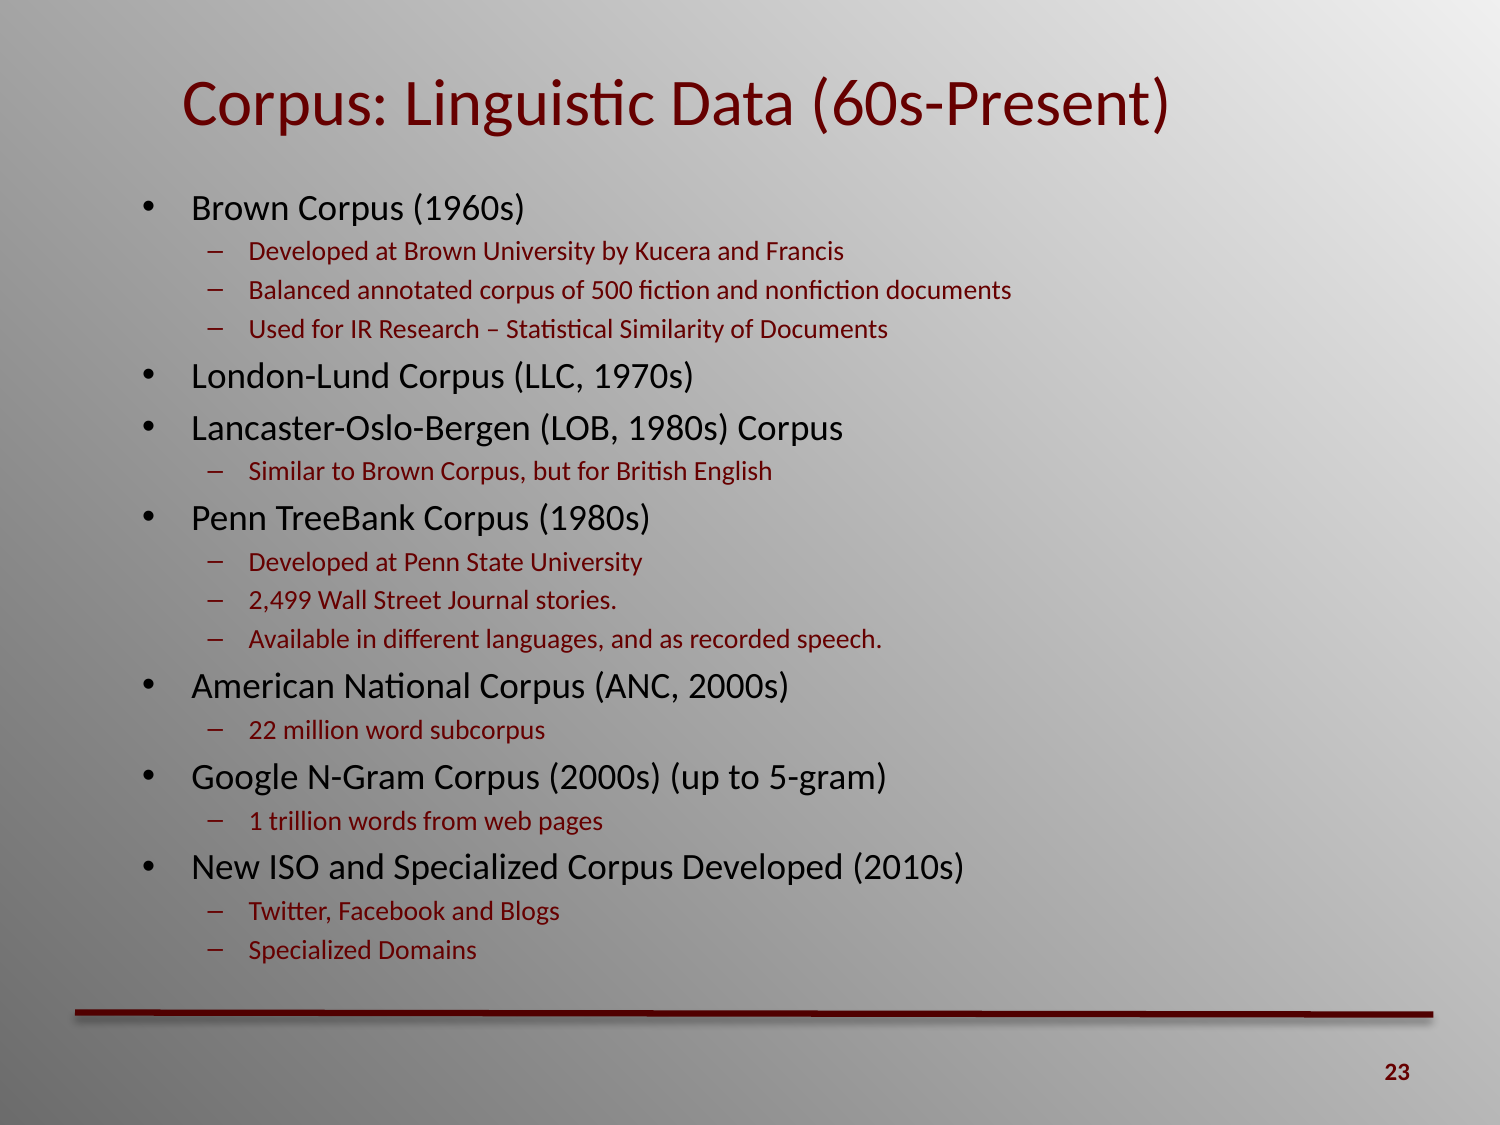

# Corpus: Linguistic Data (60s-Present)
Brown Corpus (1960s)
Developed at Brown University by Kucera and Francis
Balanced annotated corpus of 500 fiction and nonfiction documents
Used for IR Research – Statistical Similarity of Documents
London-Lund Corpus (LLC, 1970s)
Lancaster-Oslo-Bergen (LOB, 1980s) Corpus
Similar to Brown Corpus, but for British English
Penn TreeBank Corpus (1980s)
Developed at Penn State University
2,499 Wall Street Journal stories.
Available in different languages, and as recorded speech.
American National Corpus (ANC, 2000s)
22 million word subcorpus
Google N-Gram Corpus (2000s) (up to 5-gram)
1 trillion words from web pages
New ISO and Specialized Corpus Developed (2010s)
Twitter, Facebook and Blogs
Specialized Domains

23